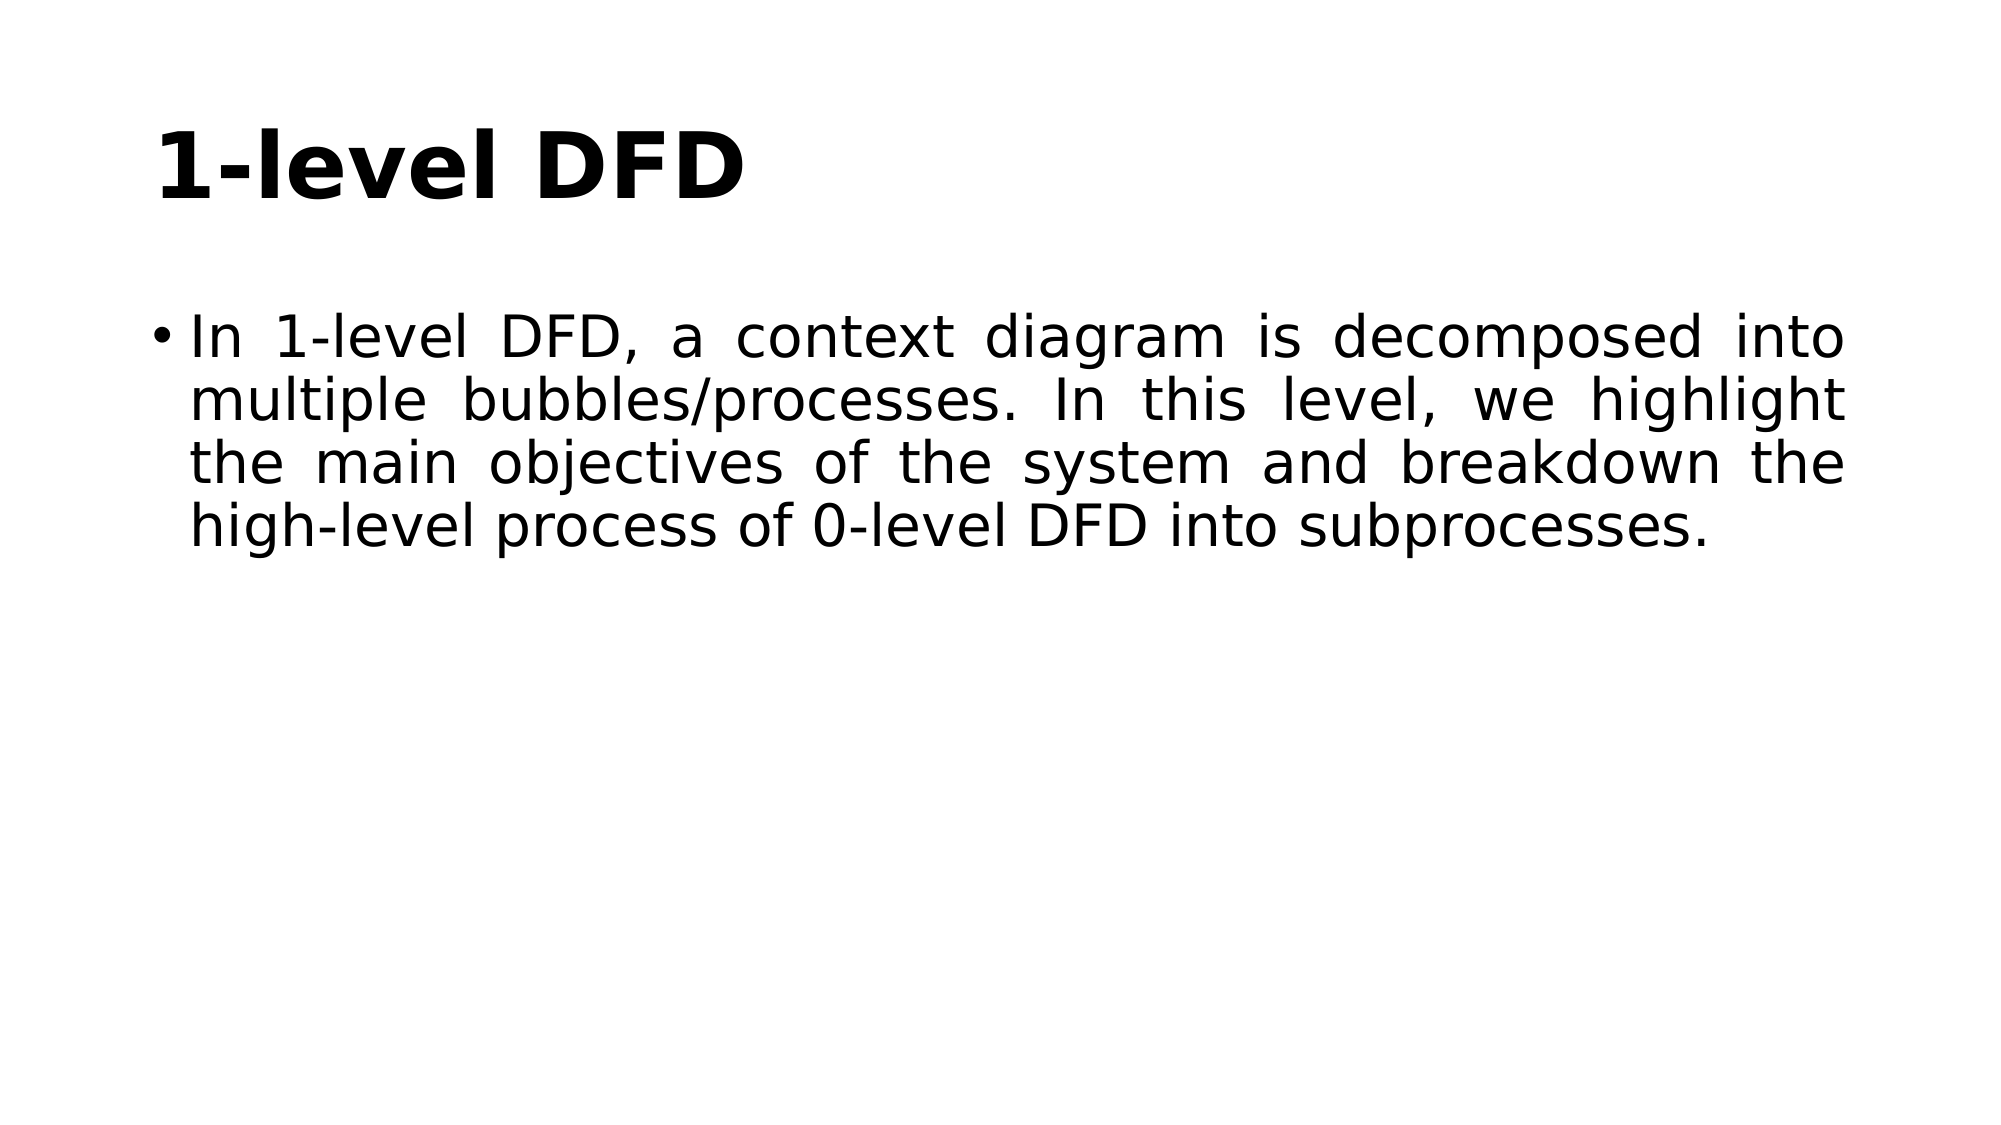

# 1-level DFD
In 1-level DFD, a context diagram is decomposed into multiple bubbles/processes. In this level, we highlight the main objectives of the system and breakdown the high-level process of 0-level DFD into subprocesses.